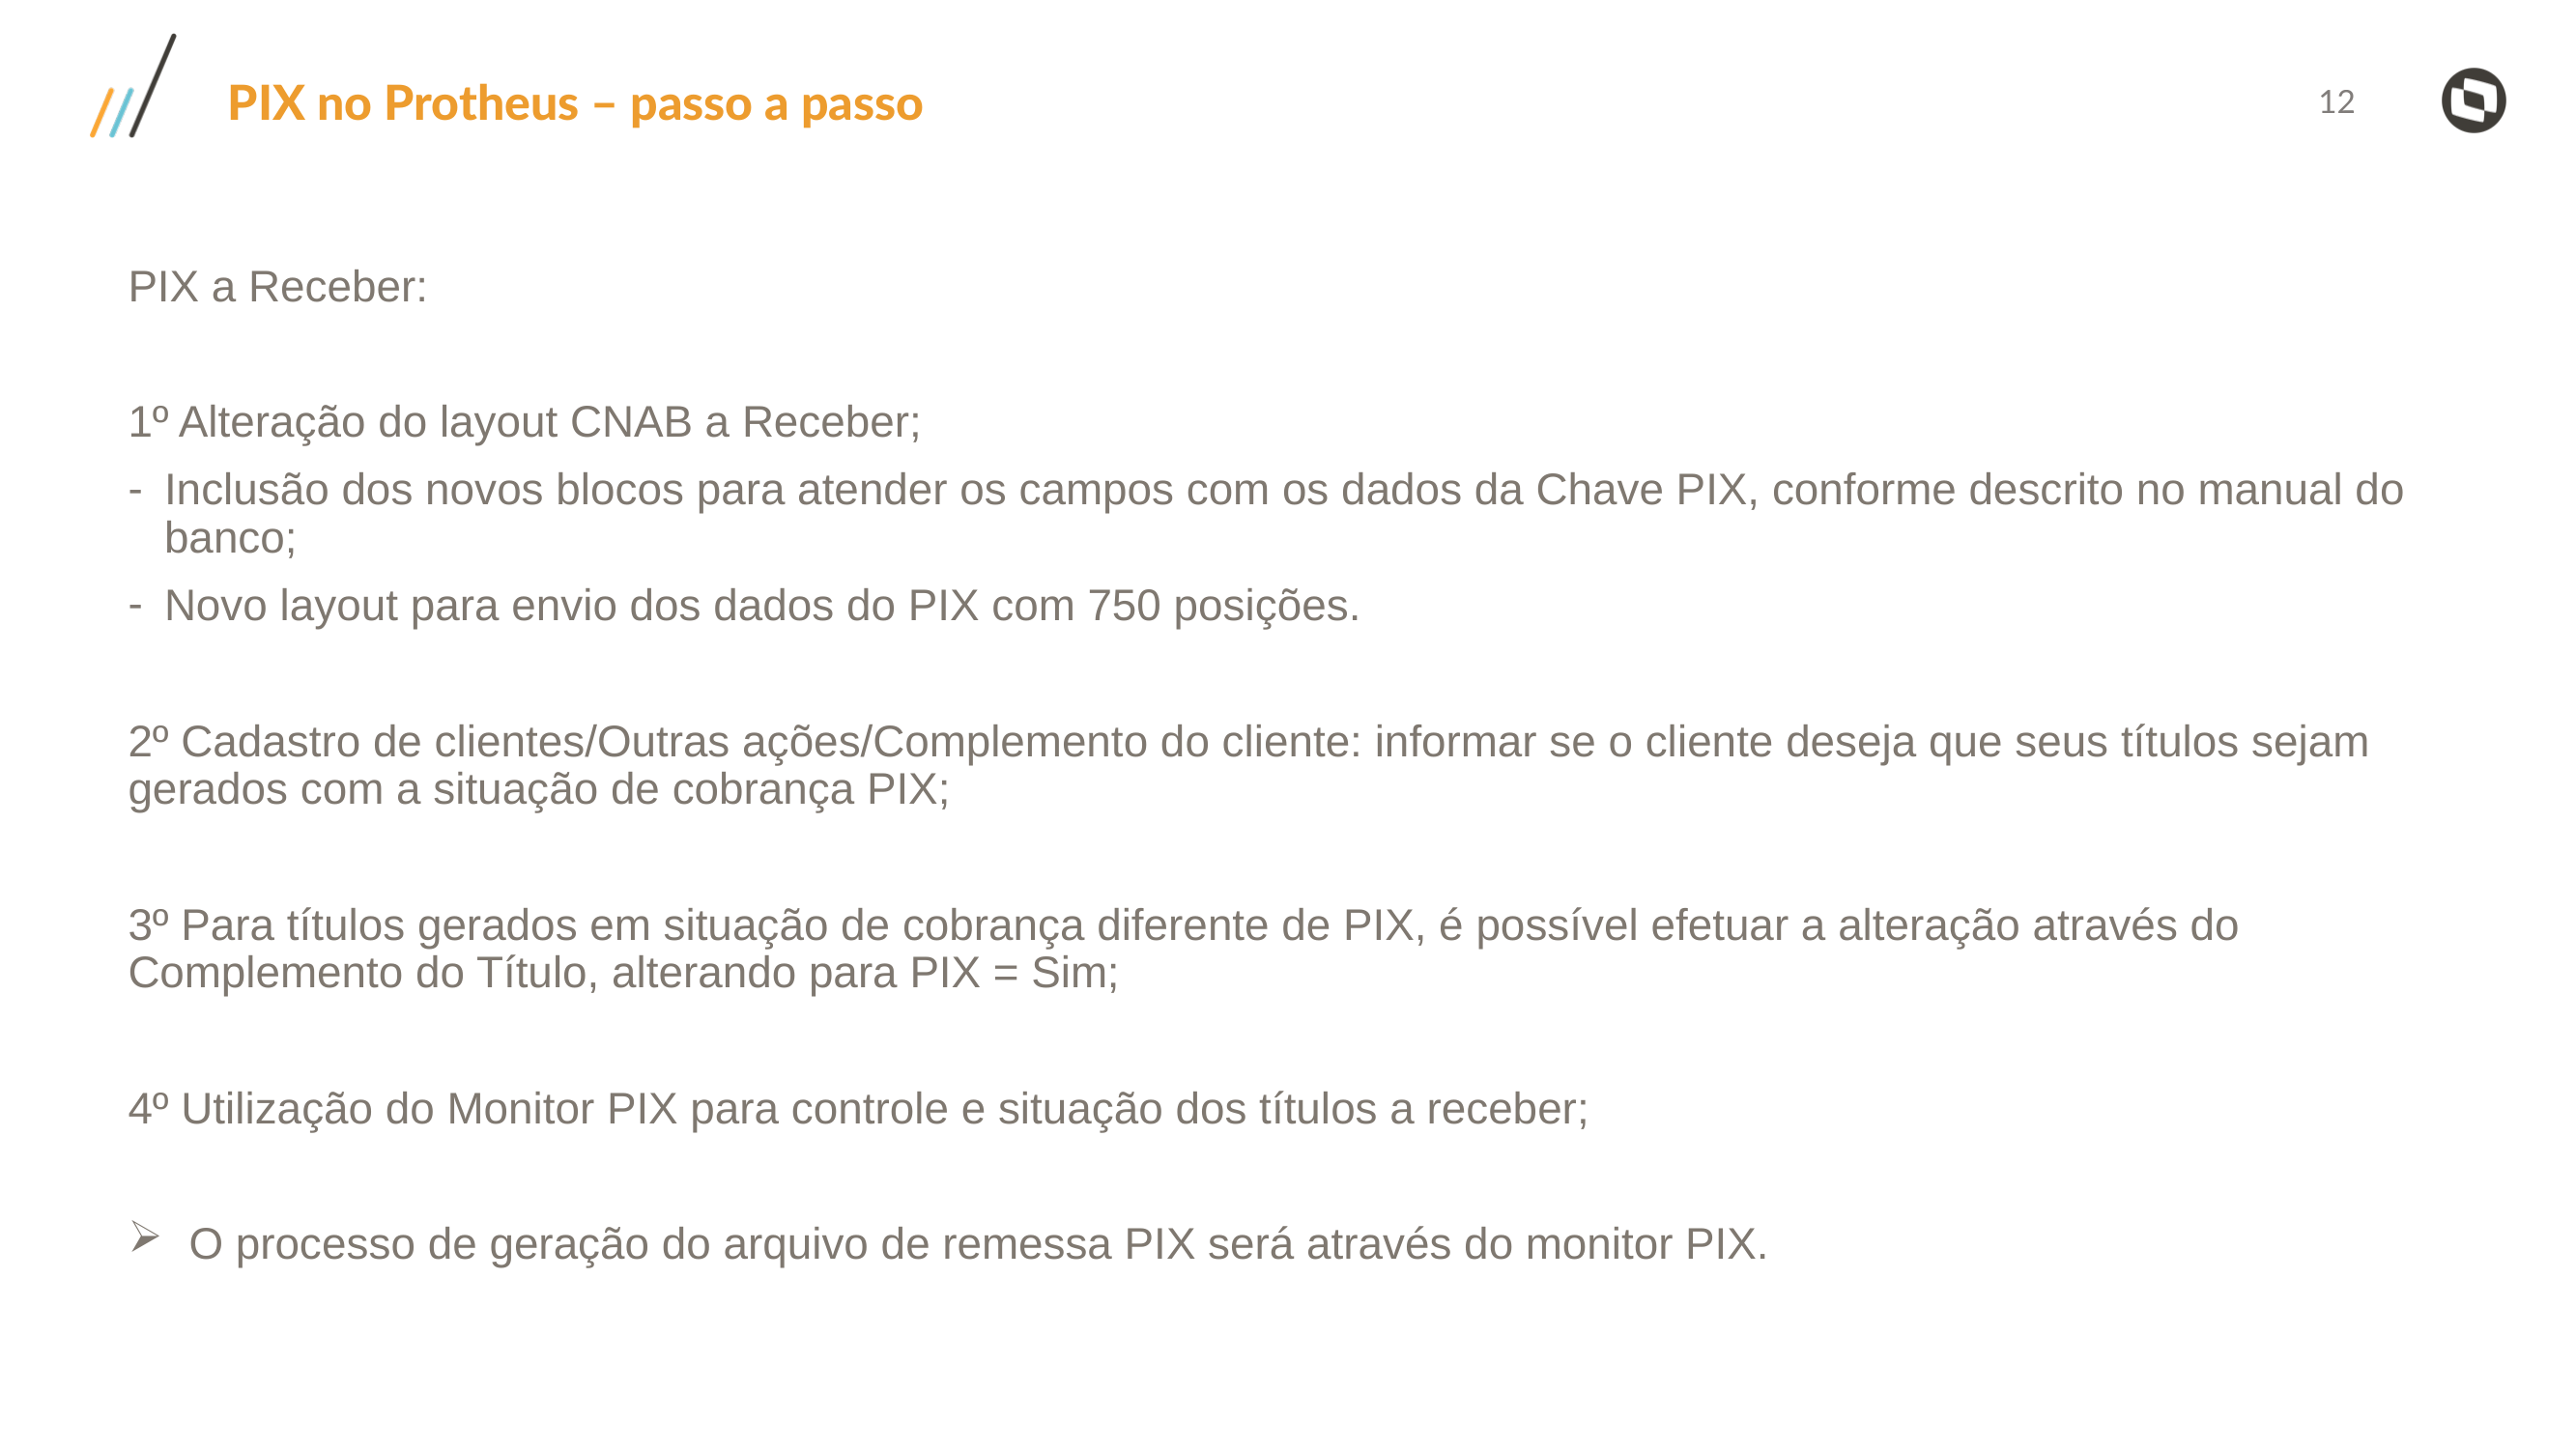

PIX no Protheus – passo a passo
PIX a Receber:

1º Alteração do layout CNAB a Receber;
Inclusão dos novos blocos para atender os campos com os dados da Chave PIX, conforme descrito no manual do banco;
Novo layout para envio dos dados do PIX com 750 posições.

2º Cadastro de clientes/Outras ações/Complemento do cliente: informar se o cliente deseja que seus títulos sejam gerados com a situação de cobrança PIX;

3º Para títulos gerados em situação de cobrança diferente de PIX, é possível efetuar a alteração através do Complemento do Título, alterando para PIX = Sim;

4º Utilização do Monitor PIX para controle e situação dos títulos a receber;

  O processo de geração do arquivo de remessa PIX será através do monitor PIX.